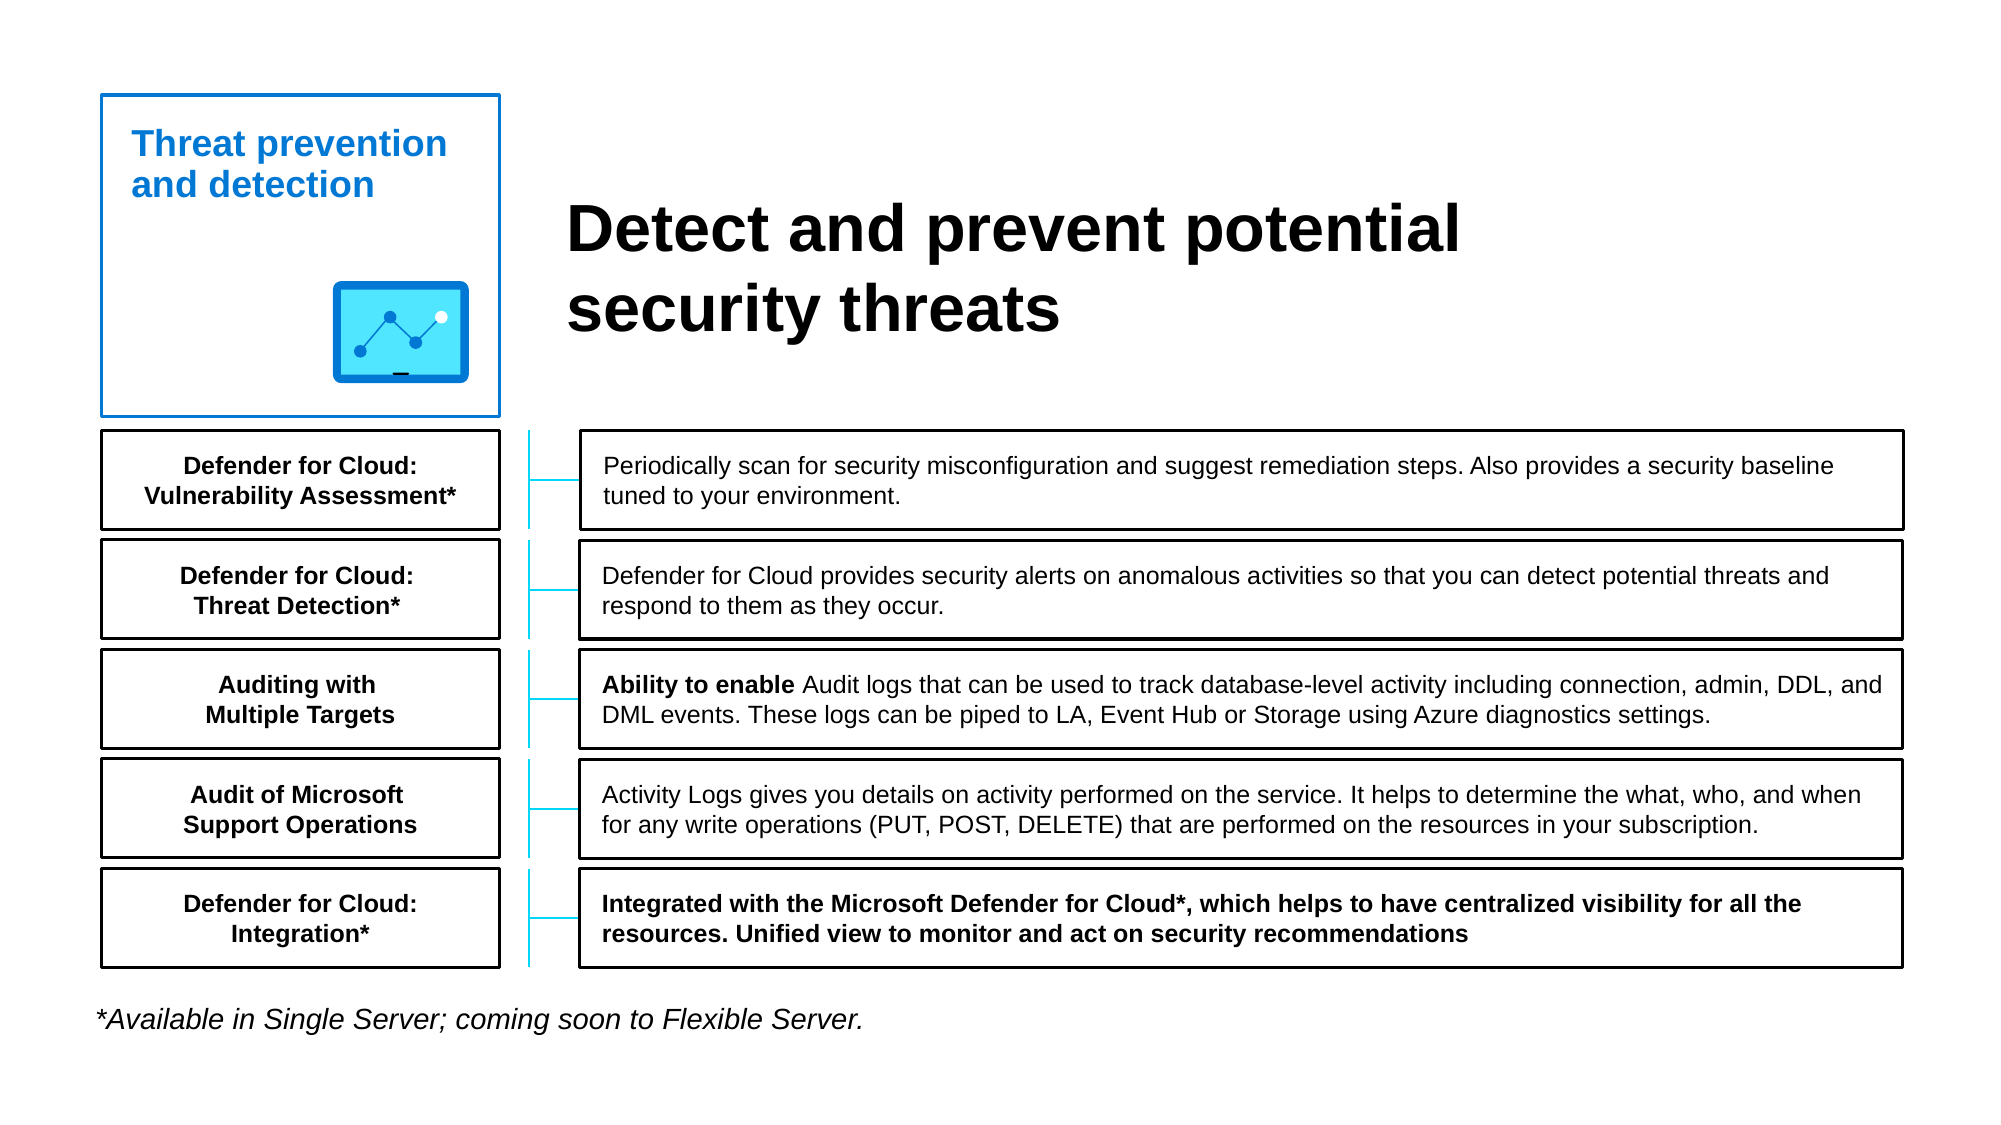

Threat prevention
and detection

Detect and prevent potential security threats
Defender for Cloud:
Vulnerability Assessment*
Periodically scan for security misconfiguration and suggest remediation steps. Also provides a security baseline tuned to your environment.
Defender for Cloud:
Threat Detection*
Defender for Cloud provides security alerts on anomalous activities so that you can detect potential threats and respond to them as they occur.
Auditing with
Multiple Targets
Ability to enable Audit logs that can be used to track database-level activity including connection, admin, DDL, and DML events. These logs can be piped to LA, Event Hub or Storage using Azure diagnostics settings.
Audit of Microsoft
Support Operations
Activity Logs gives you details on activity performed on the service. It helps to determine the what, who, and when
for any write operations (PUT, POST, DELETE) that are performed on the resources in your subscription.
Defender for Cloud:
Integration*
Integrated with the Microsoft Defender for Cloud*, which helps to have centralized visibility for all the resources. Unified view to monitor and act on security recommendations
*Available in Single Server; coming soon to Flexible Server.